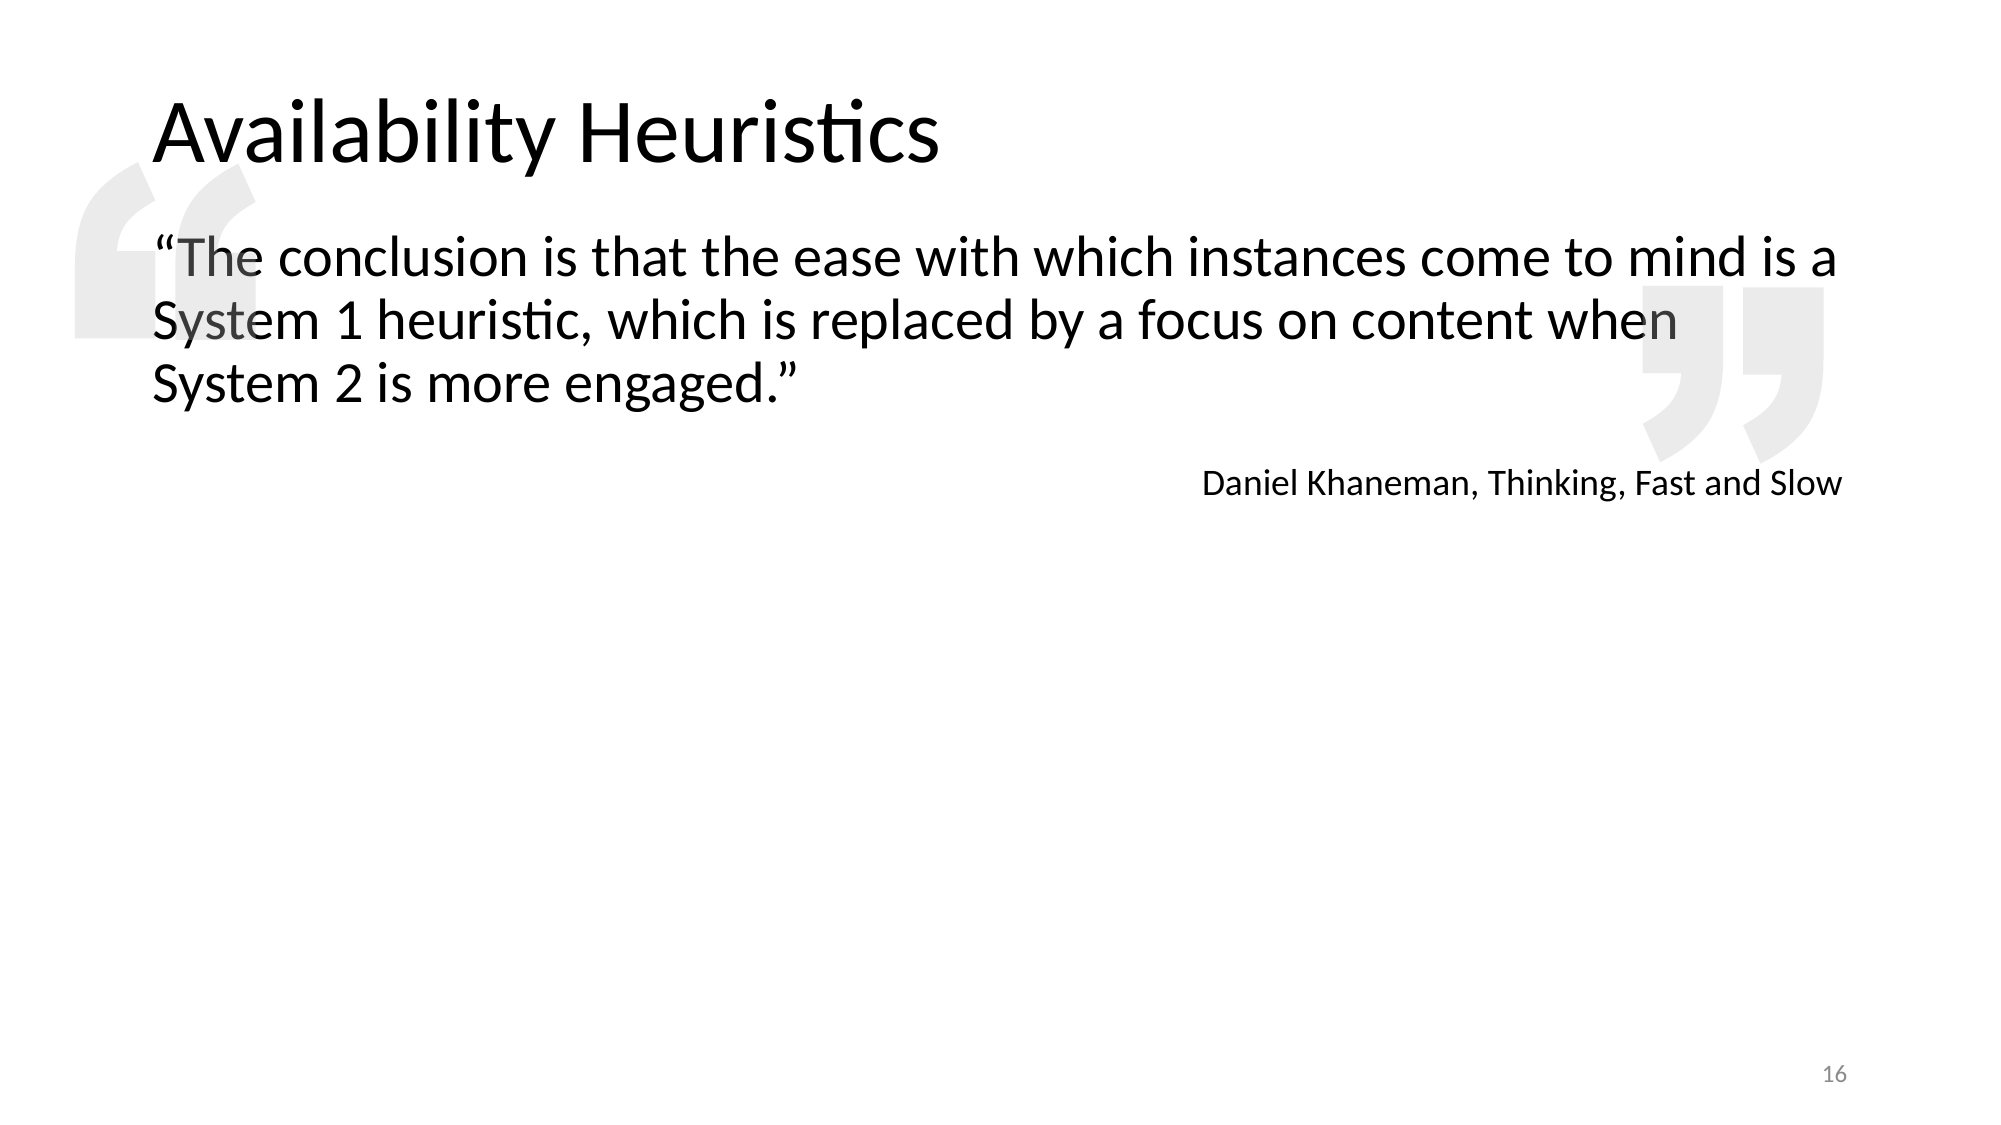

# Availability Heuristics

“The conclusion is that the ease with which instances come to mind is a System 1 heuristic, which is replaced by a focus on content when System 2 is more engaged.”

Daniel Khaneman, Thinking, Fast and Slow
16